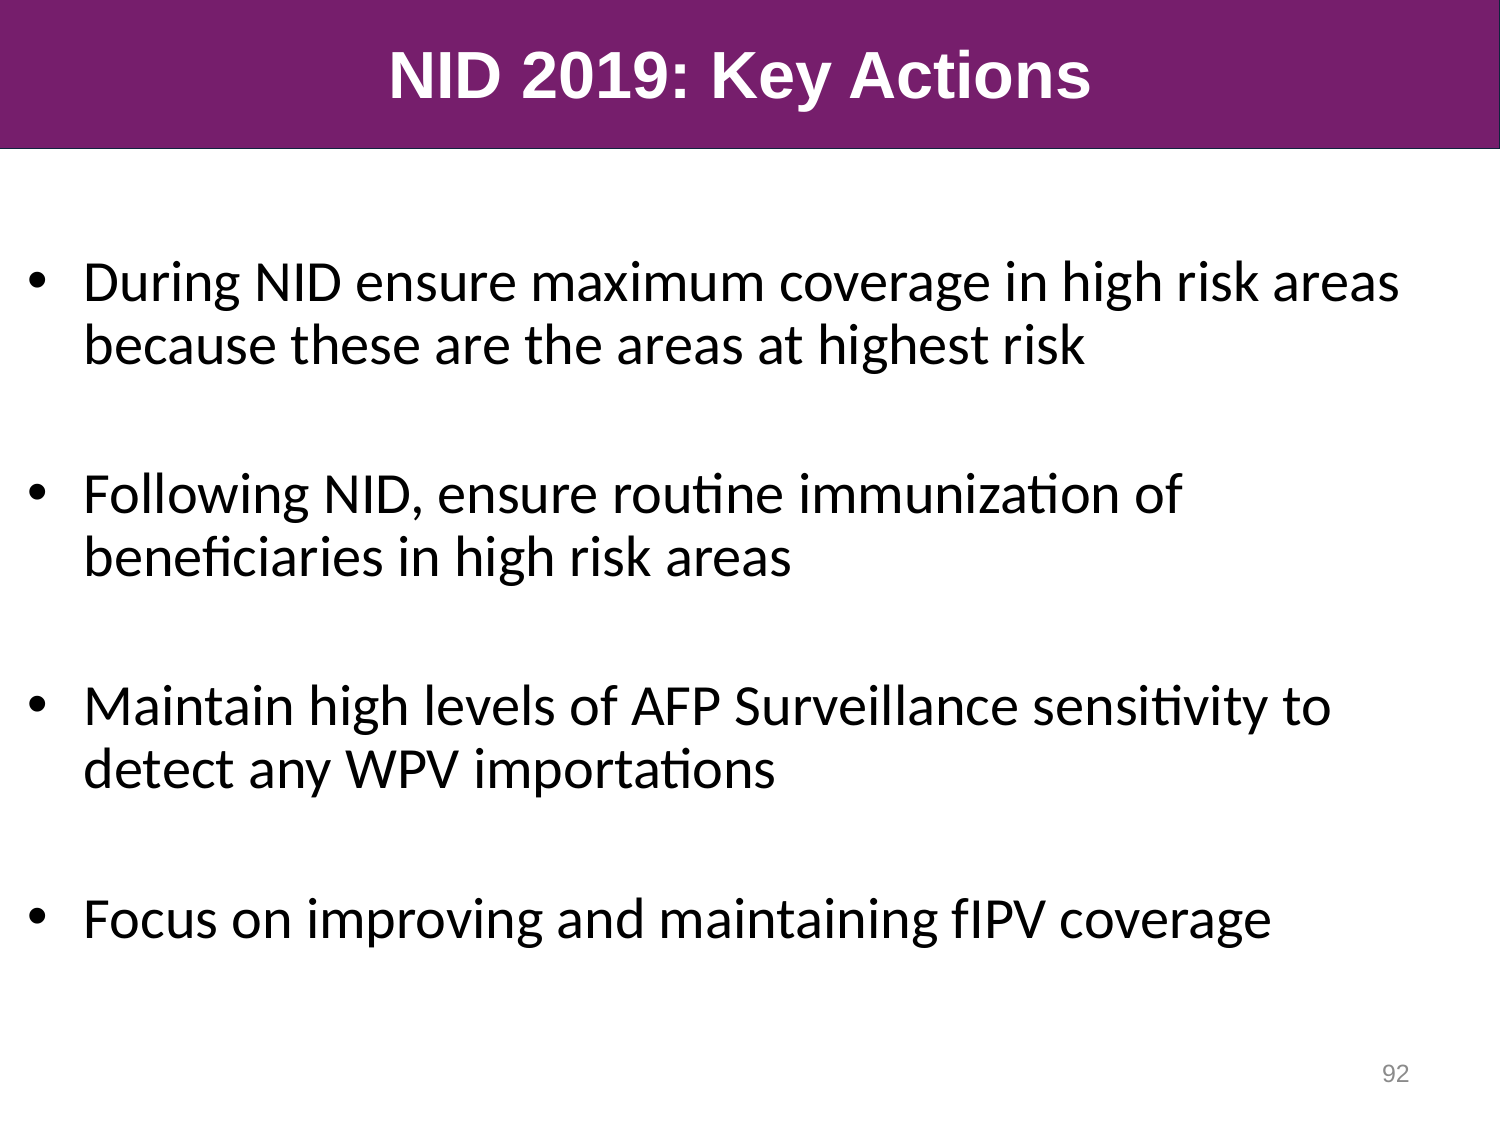

NID 2019: Key Actions
During NID ensure maximum coverage in high risk areas because these are the areas at highest risk

Following NID, ensure routine immunization of beneficiaries in high risk areas

Maintain high levels of AFP Surveillance sensitivity to detect any WPV importations

Focus on improving and maintaining fIPV coverage
92